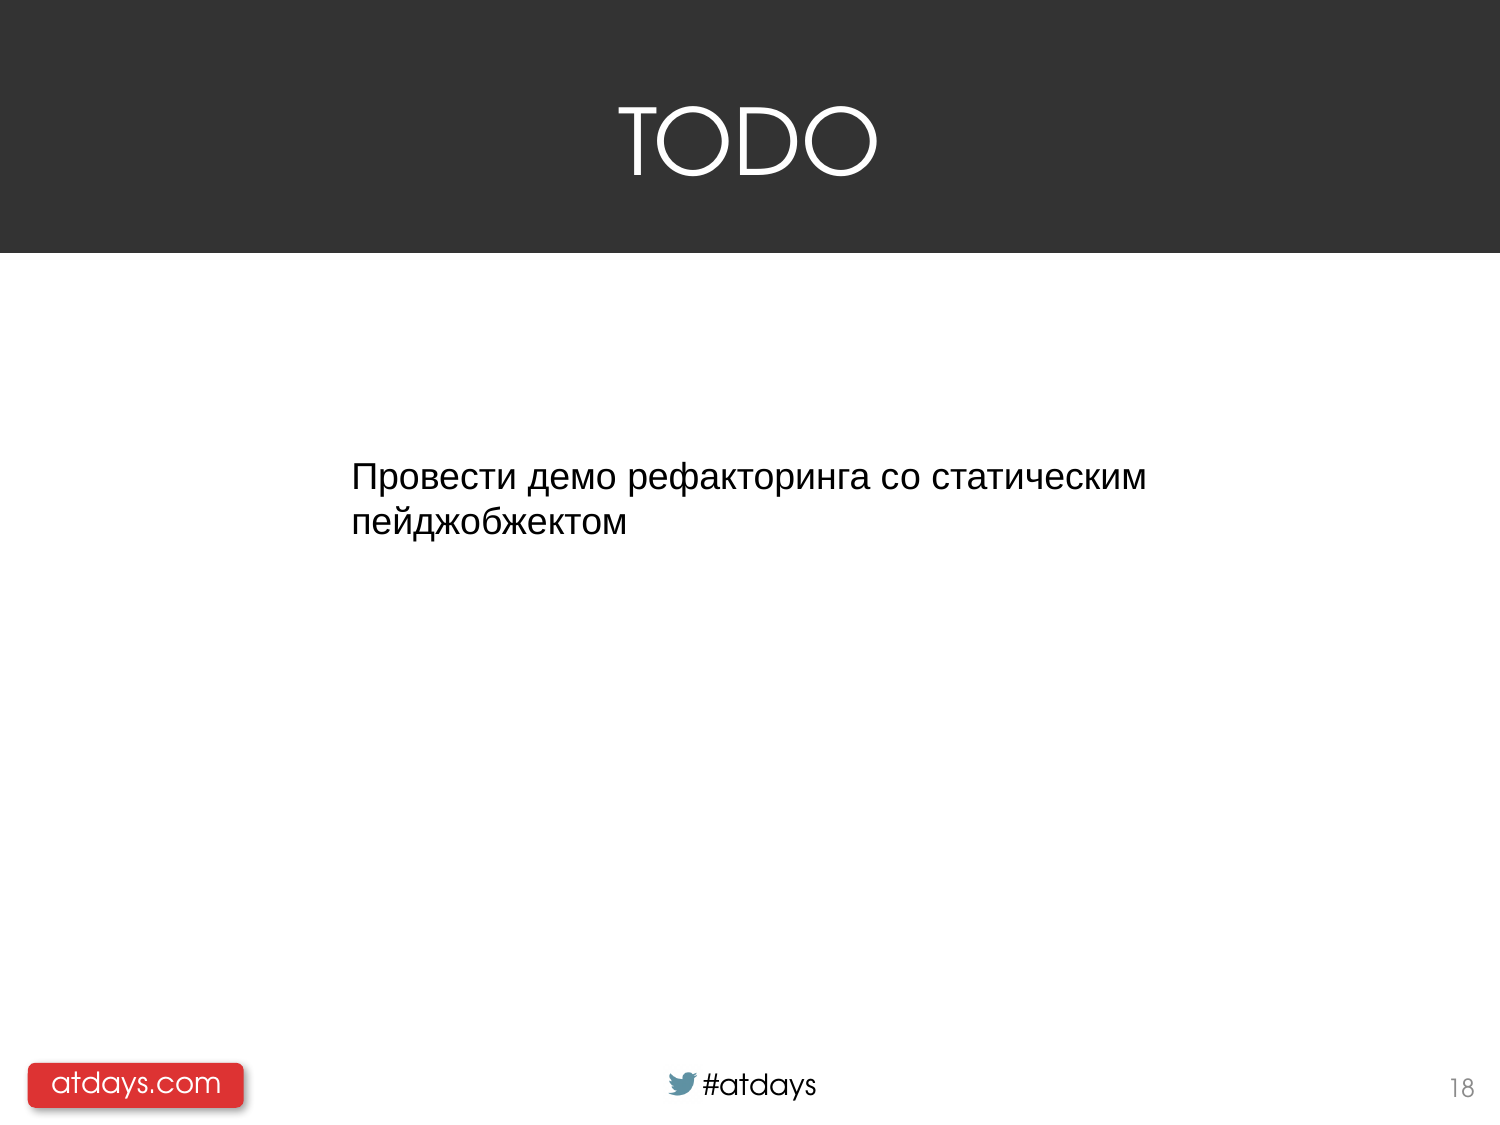

# TODO
Провести демо рефакторинга со статическим пейджобжектом

18